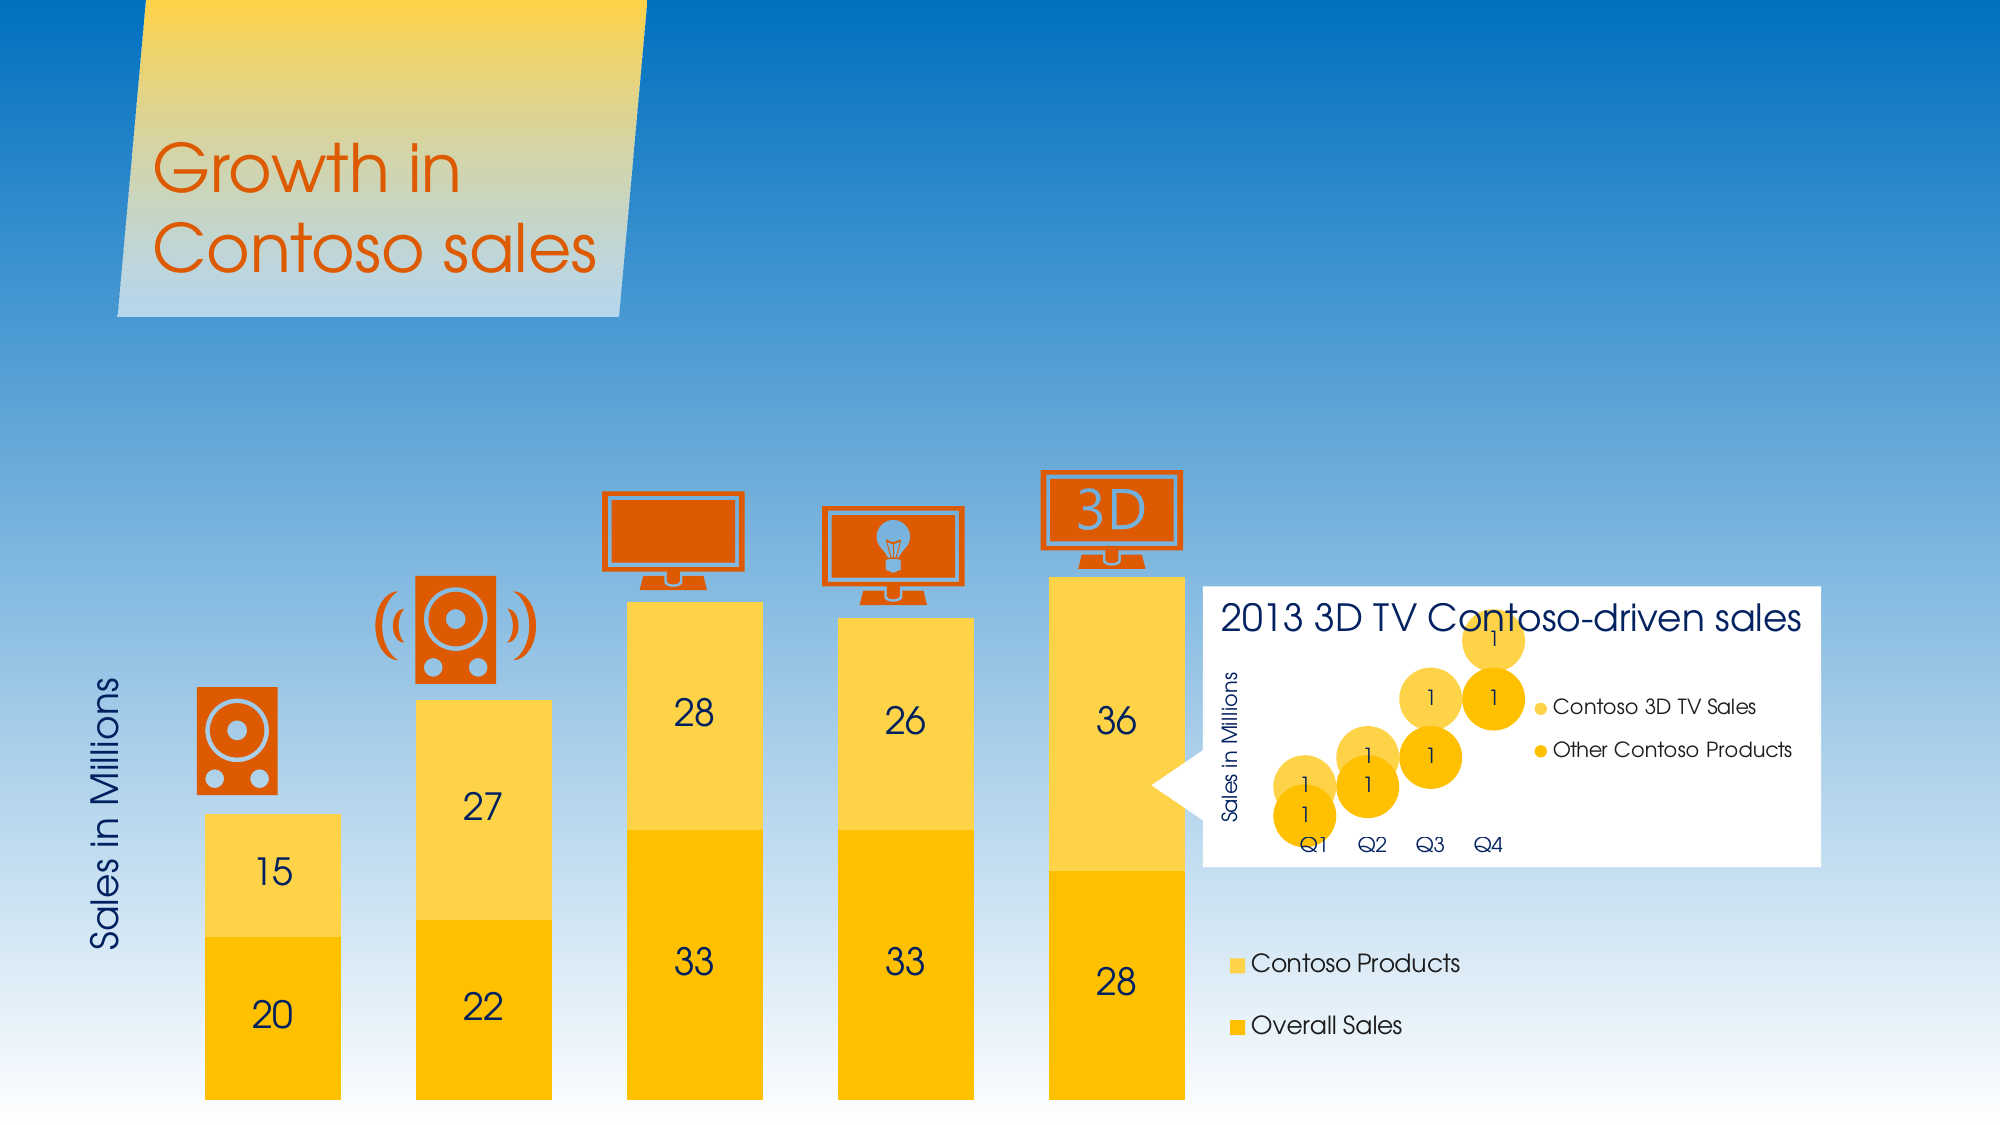

# Growth in Contoso sales

### Chart

| Category | Overall Sales | Contoso Products |
|---|---|---|
| Wired Sound | 20.0 | 15.0 |
| Wireless Sound | 22.0 | 27.0 |
| Flat Screen TV | 33.0 | 28.0 |
| Smart TV | 33.0 | 26.0 |
| 3D TV | 28.0 | 36.0 |
2013 3D TV Contoso-driven sales

### Chart

| Category | Contoso 3D TV Sales | Other Contoso Products |
|---|---|---|
Q1
Q2
Q3
Q4